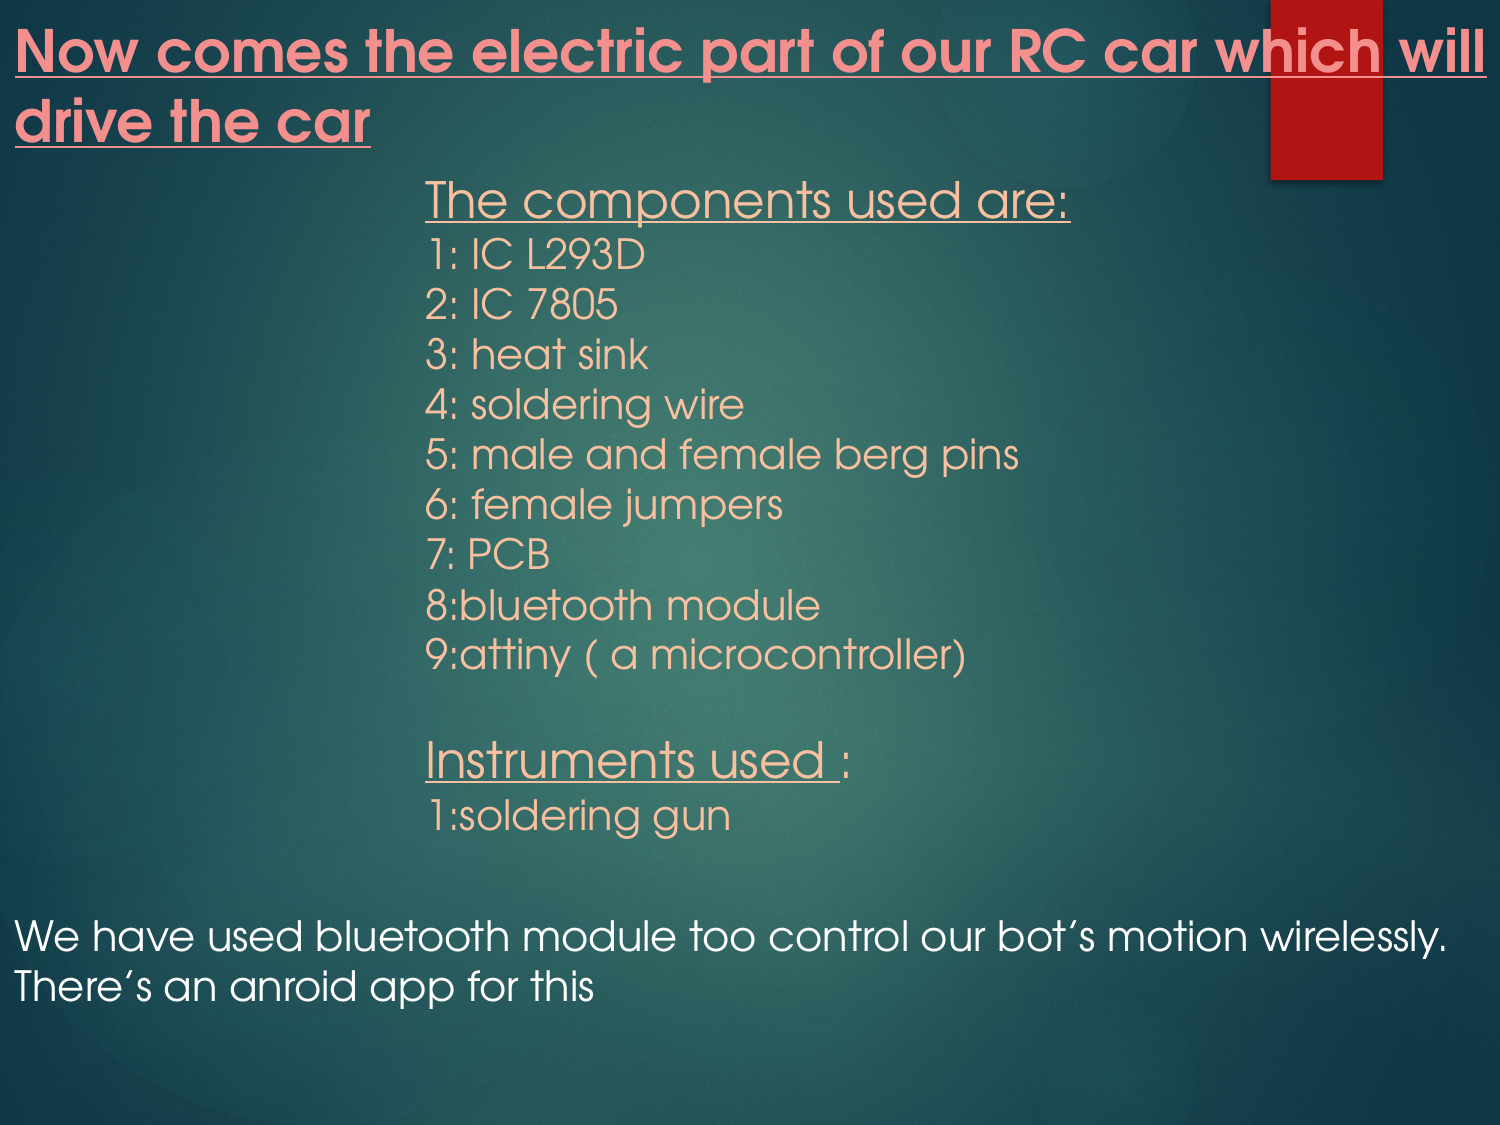

Now comes the electric part of our RC car which will drive the car
The components used are:
1: IC L293D
2: IC 7805
3: heat sink
4: soldering wire
5: male and female berg pins
6: female jumpers
7: PCB
8:bluetooth module
9:attiny ( a microcontroller)

Instruments used :
1:soldering gun

We have used bluetooth module too control our bot’s motion wirelessly.
There’s an anroid app for this